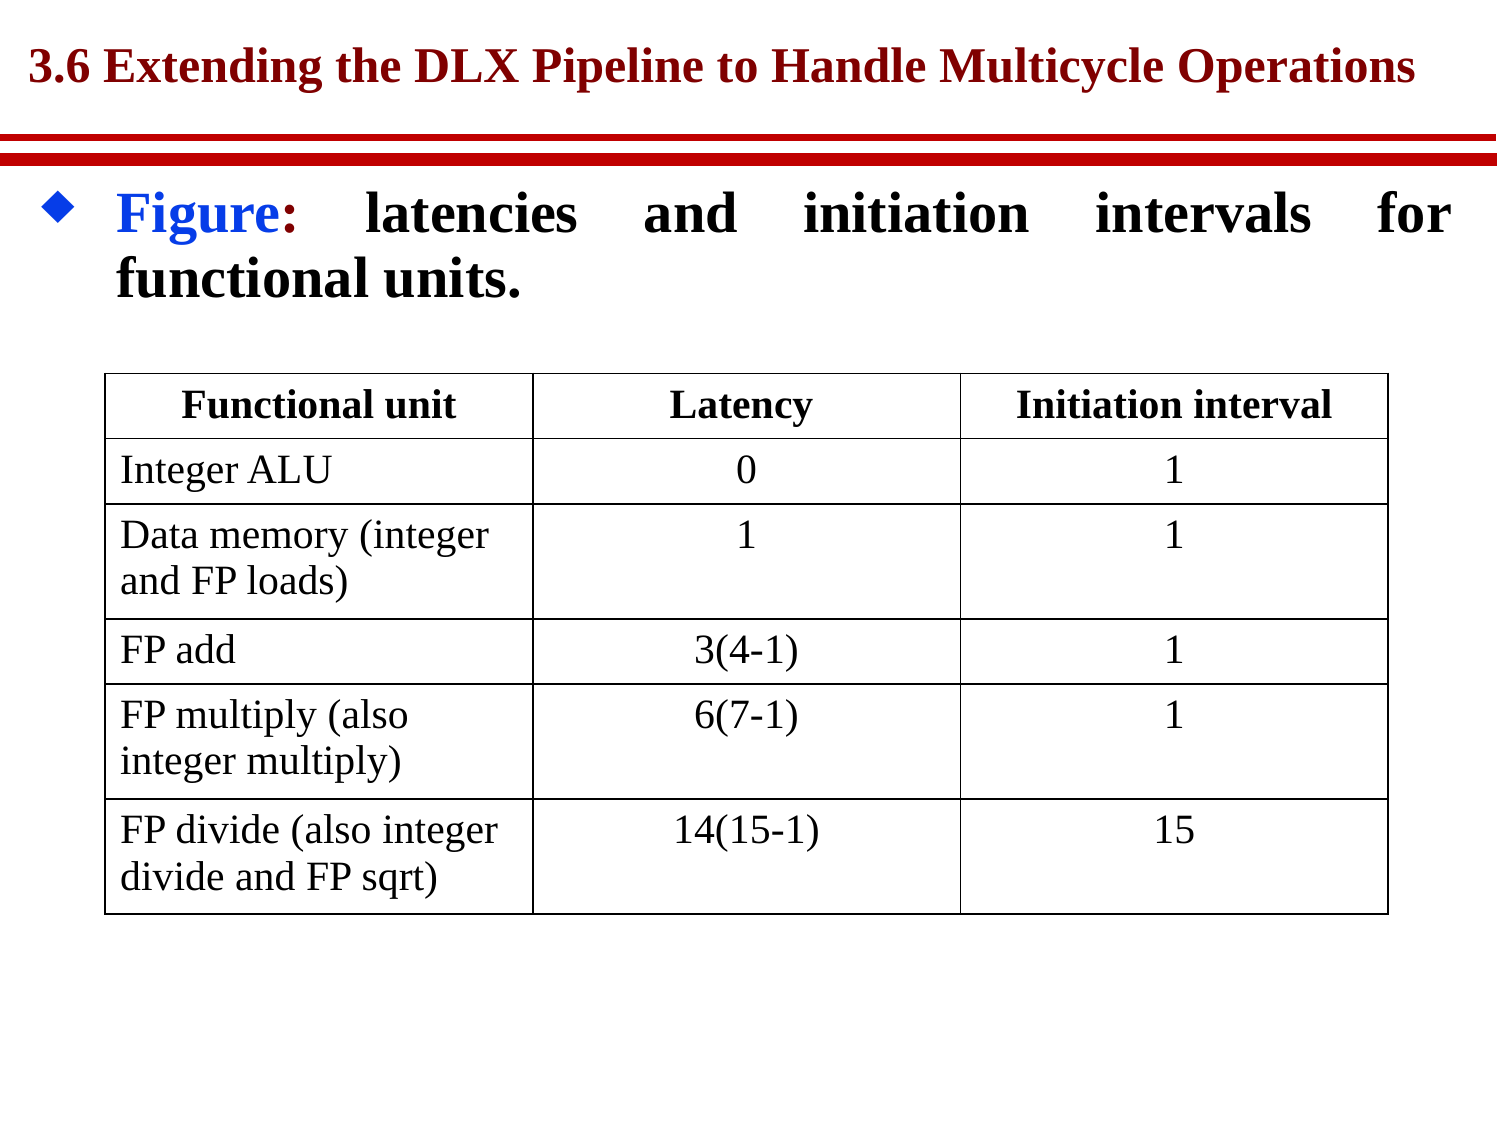

# 3.6 Extending the DLX Pipeline to Handle Multicycle Operations
Figure: latencies and initiation intervals for functional units.
| Functional unit | Latency | Initiation interval |
| --- | --- | --- |
| Integer ALU | 0 | 1 |
| Data memory (integer and FP loads) | 1 | 1 |
| FP add | 3(4-1) | 1 |
| FP multiply (also integer multiply) | 6(7-1) | 1 |
| FP divide (also integer divide and FP sqrt) | 14(15-1) | 15 |